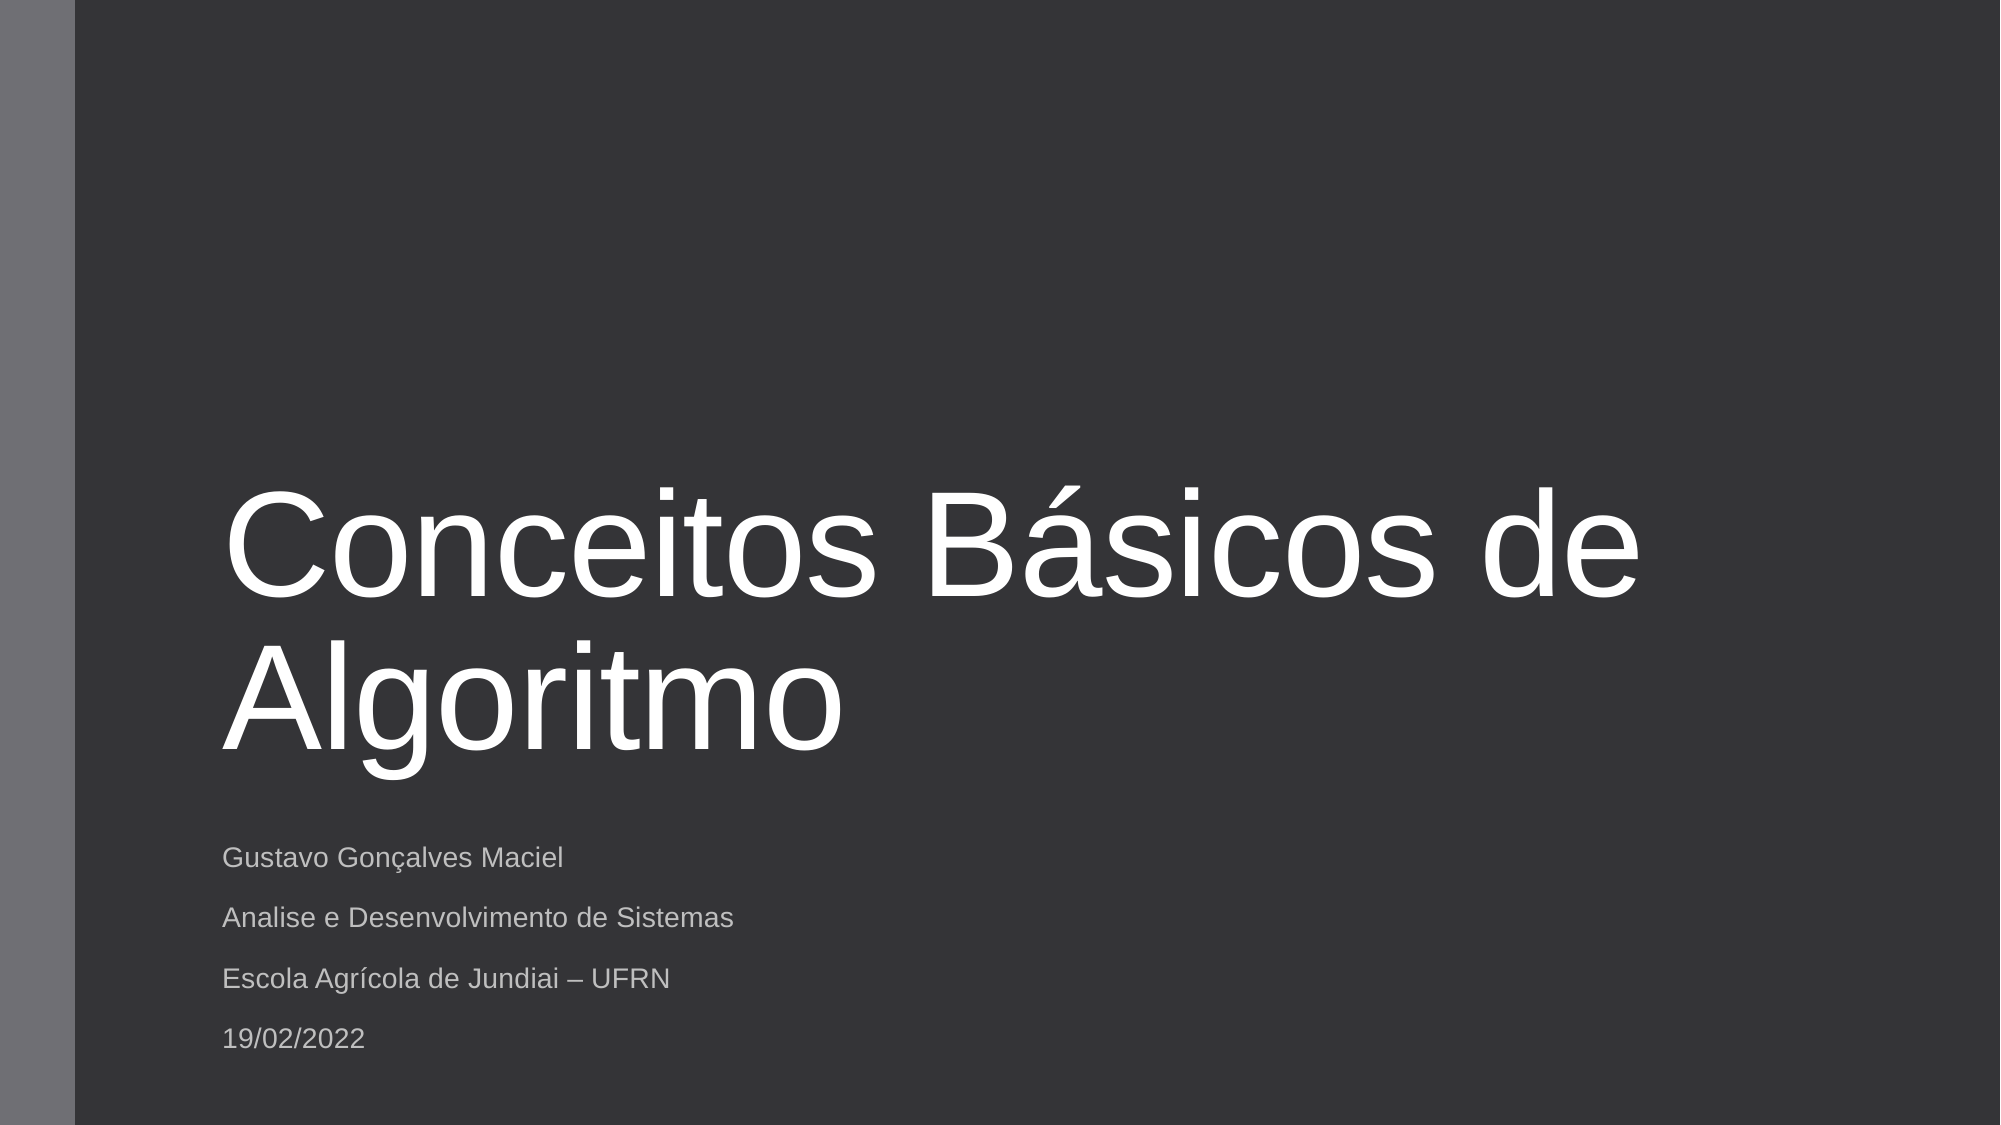

# Conceitos Básicos de Algoritmo
Gustavo Gonçalves Maciel
Analise e Desenvolvimento de Sistemas
Escola Agrícola de Jundiai – UFRN
19/02/2022